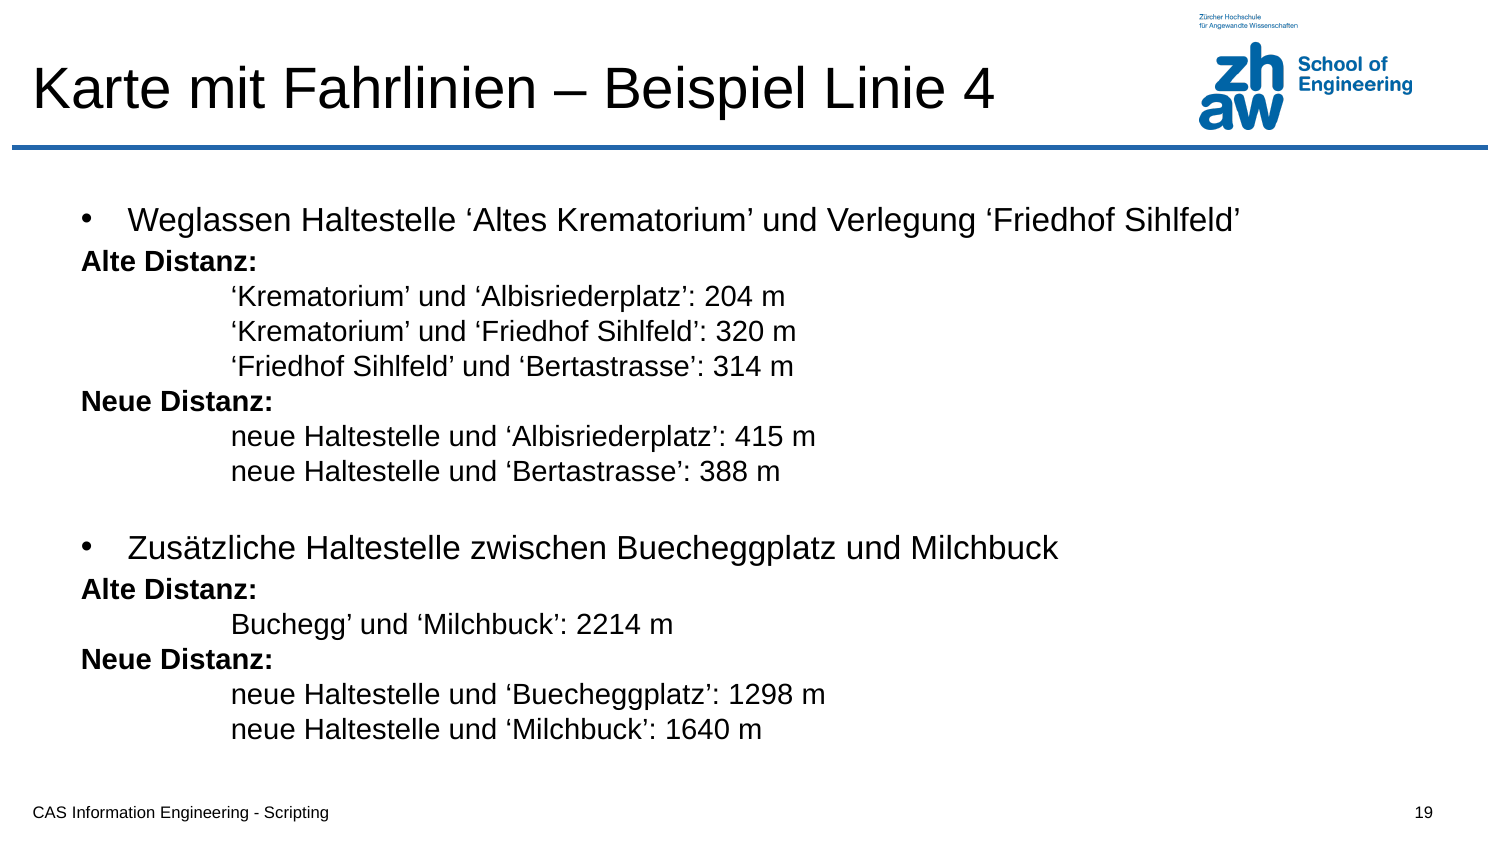

# Karte mit Fahrlinien – Beispiel Linie 4
Weglassen Haltestelle ‘Altes Krematorium’ und Verlegung ‘Friedhof Sihlfeld’
Alte Distanz:
	‘Krematorium’ und ‘Albisriederplatz’: 204 m
	‘Krematorium’ und ‘Friedhof Sihlfeld’: 320 m
	‘Friedhof Sihlfeld’ und ‘Bertastrasse’: 314 m
Neue Distanz:
	neue Haltestelle und ‘Albisriederplatz’: 415 m
	neue Haltestelle und ‘Bertastrasse’: 388 m

Zusätzliche Haltestelle zwischen Buecheggplatz und Milchbuck
Alte Distanz:
	Buchegg’ und ‘Milchbuck’: 2214 m
Neue Distanz:
	neue Haltestelle und ‘Buecheggplatz’: 1298 m
	neue Haltestelle und ‘Milchbuck’: 1640 m
CAS Information Engineering - Scripting
19